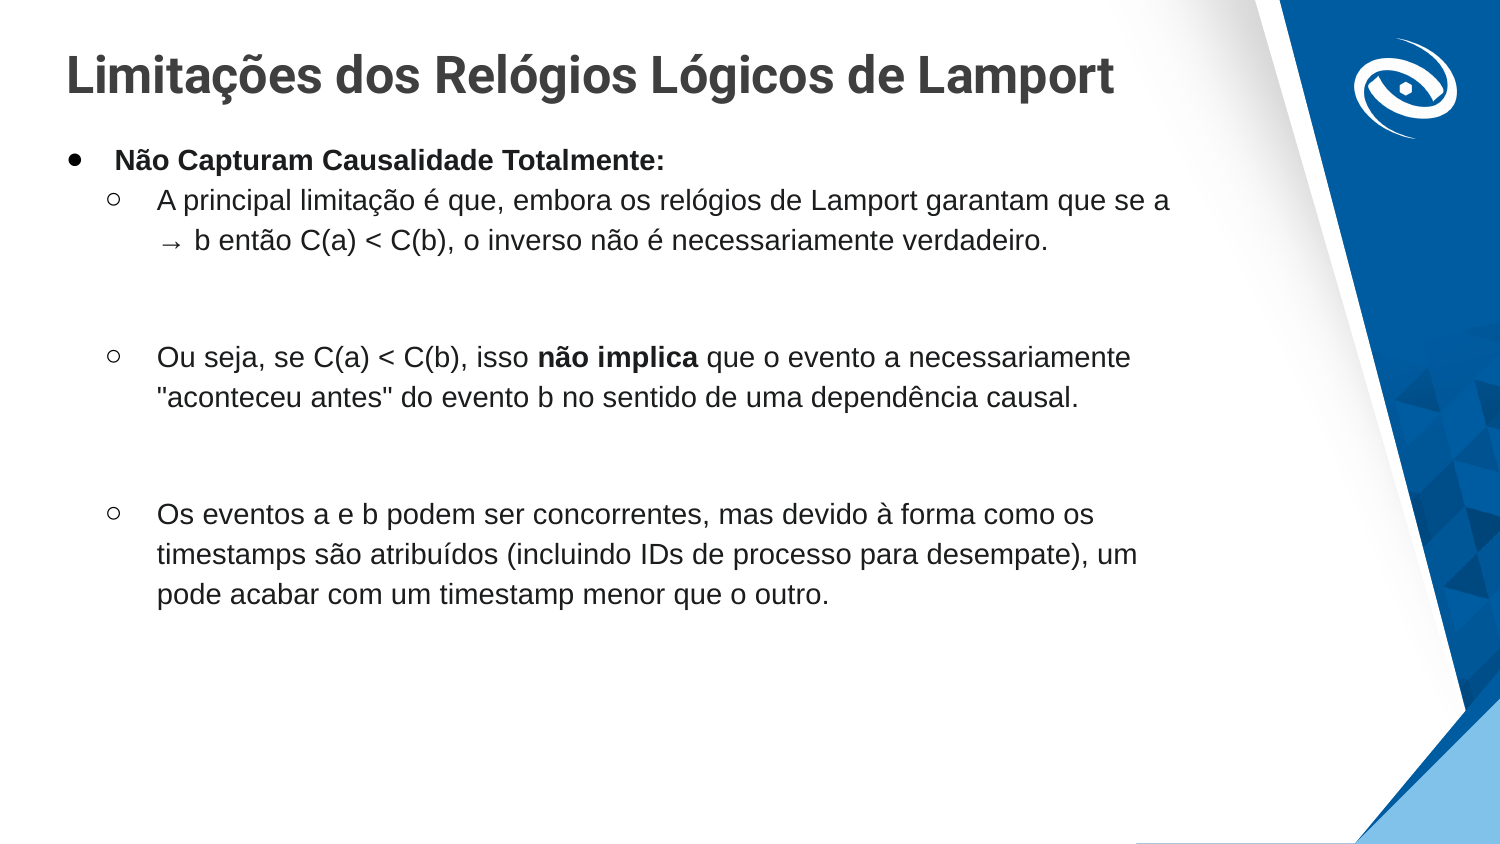

# Limitações dos Relógios Lógicos de Lamport
Não Capturam Causalidade Totalmente:
A principal limitação é que, embora os relógios de Lamport garantam que se a → b então C(a) < C(b), o inverso não é necessariamente verdadeiro.

Ou seja, se C(a) < C(b), isso não implica que o evento a necessariamente "aconteceu antes" do evento b no sentido de uma dependência causal.

Os eventos a e b podem ser concorrentes, mas devido à forma como os timestamps são atribuídos (incluindo IDs de processo para desempate), um pode acabar com um timestamp menor que o outro.